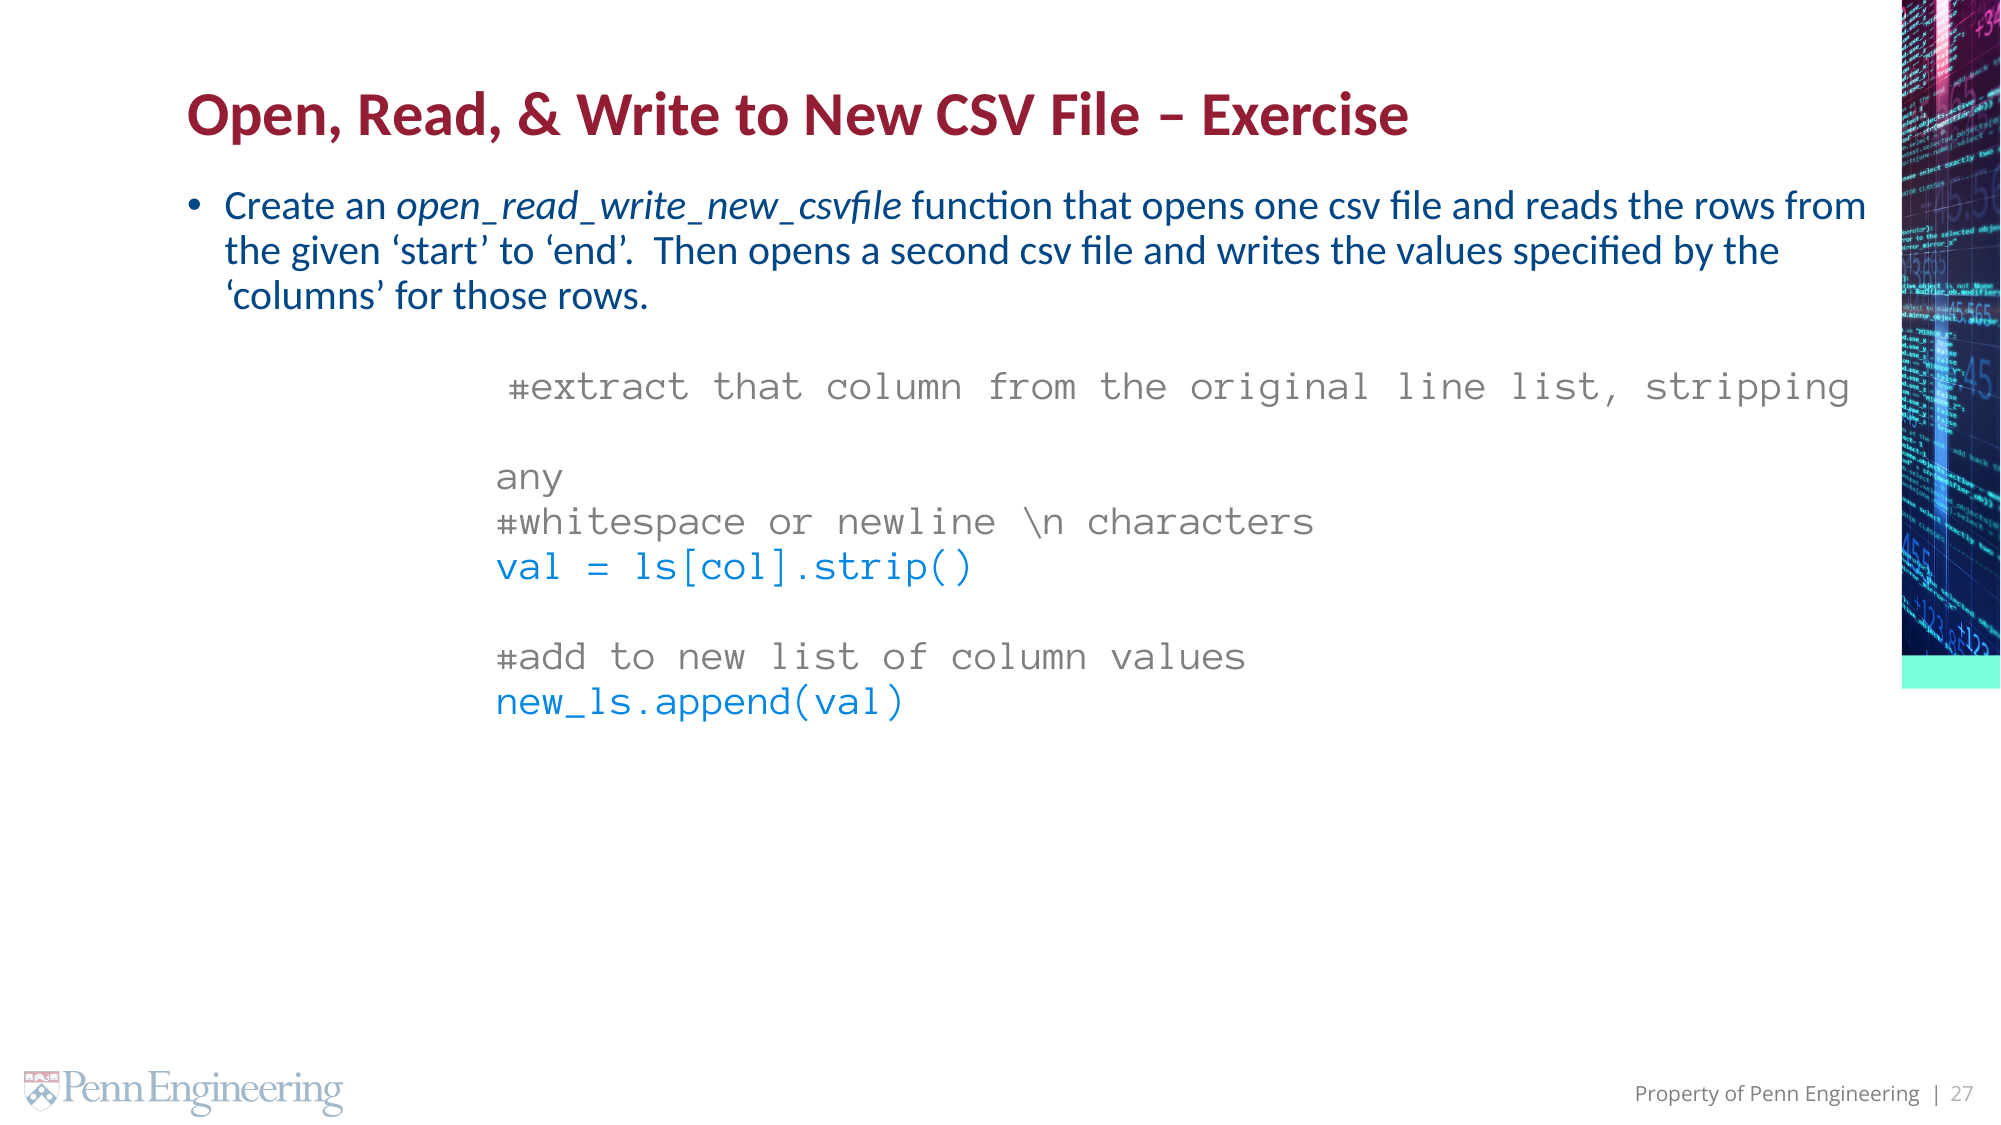

# Open, Read, & Write to New CSV File – Exercise
Create an open_read_write_new_csvfile function that opens one csv file and reads the rows from the given ‘start’ to ‘end’.  Then opens a second csv file and writes the values specified by the ‘columns’ for those rows.
                              #extract that column from the original line list, stripping
            any
            #whitespace or newline \n characters
            val = ls[col].strip()
            #add to new list of column values
            new_ls.append(val)

27